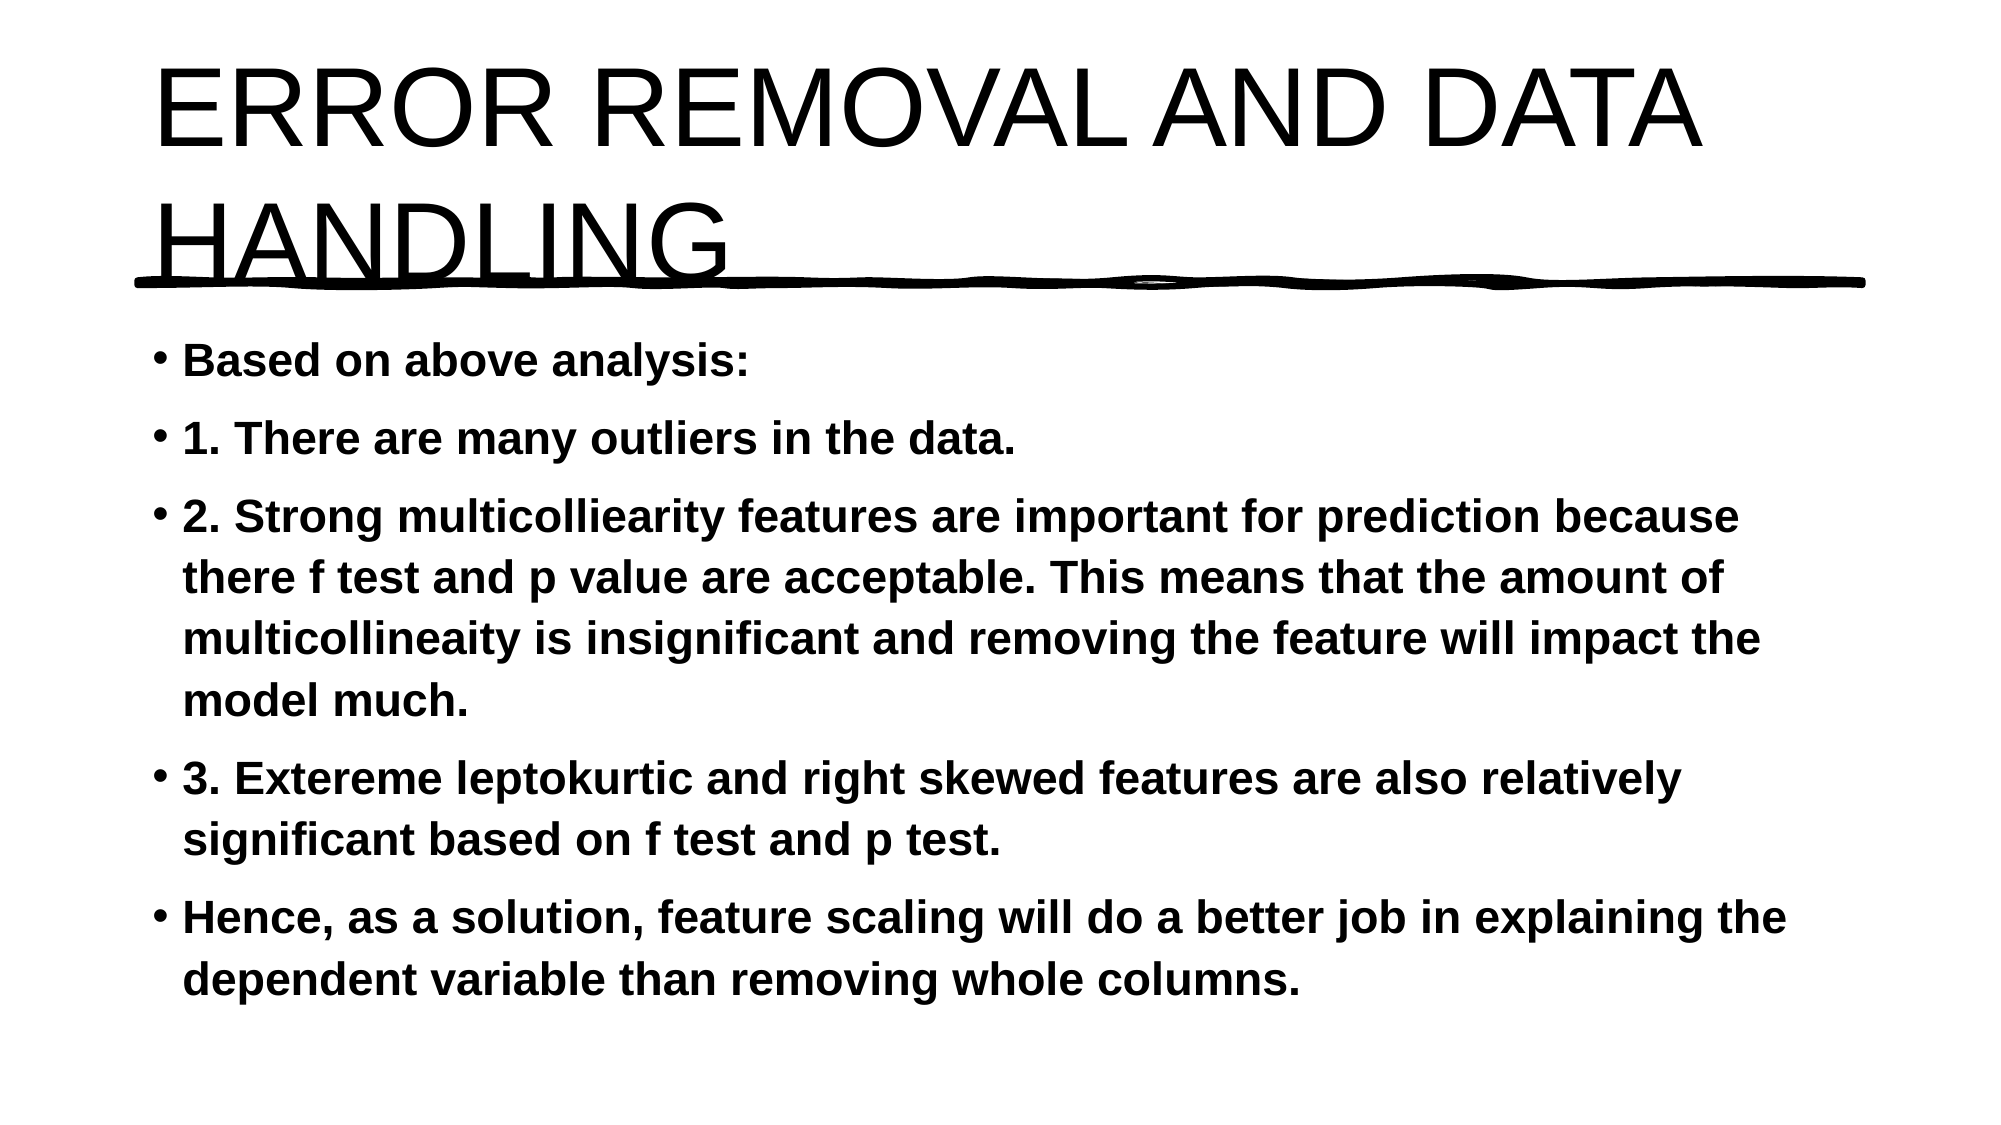

# ERROR REMOVAL AND DATA HANDLING
Based on above analysis:
1. There are many outliers in the data.
2. Strong multicolliearity features are important for prediction because there f test and p value are acceptable. This means that the amount of multicollineaity is insignificant and removing the feature will impact the model much.
3. Extereme leptokurtic and right skewed features are also relatively significant based on f test and p test.
Hence, as a solution, feature scaling will do a better job in explaining the dependent variable than removing whole columns.